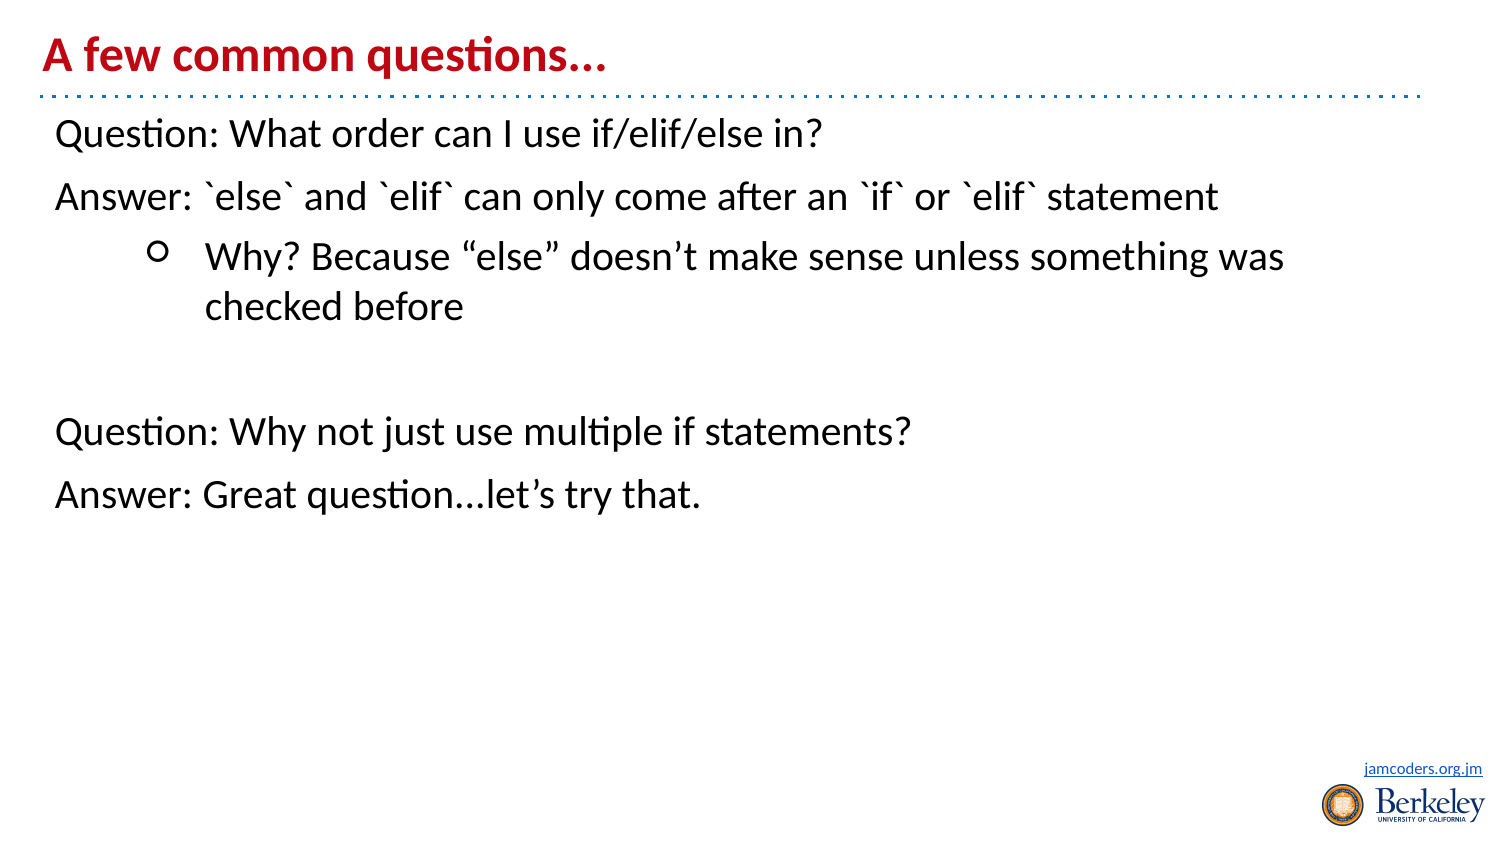

# A few common questions...
Question: What order can I use if/elif/else in?
Answer: `else` and `elif` can only come after an `if` or `elif` statement
Why? Because “else” doesn’t make sense unless something was checked before

Question: Why not just use multiple if statements?
Answer: Great question...let’s try that.